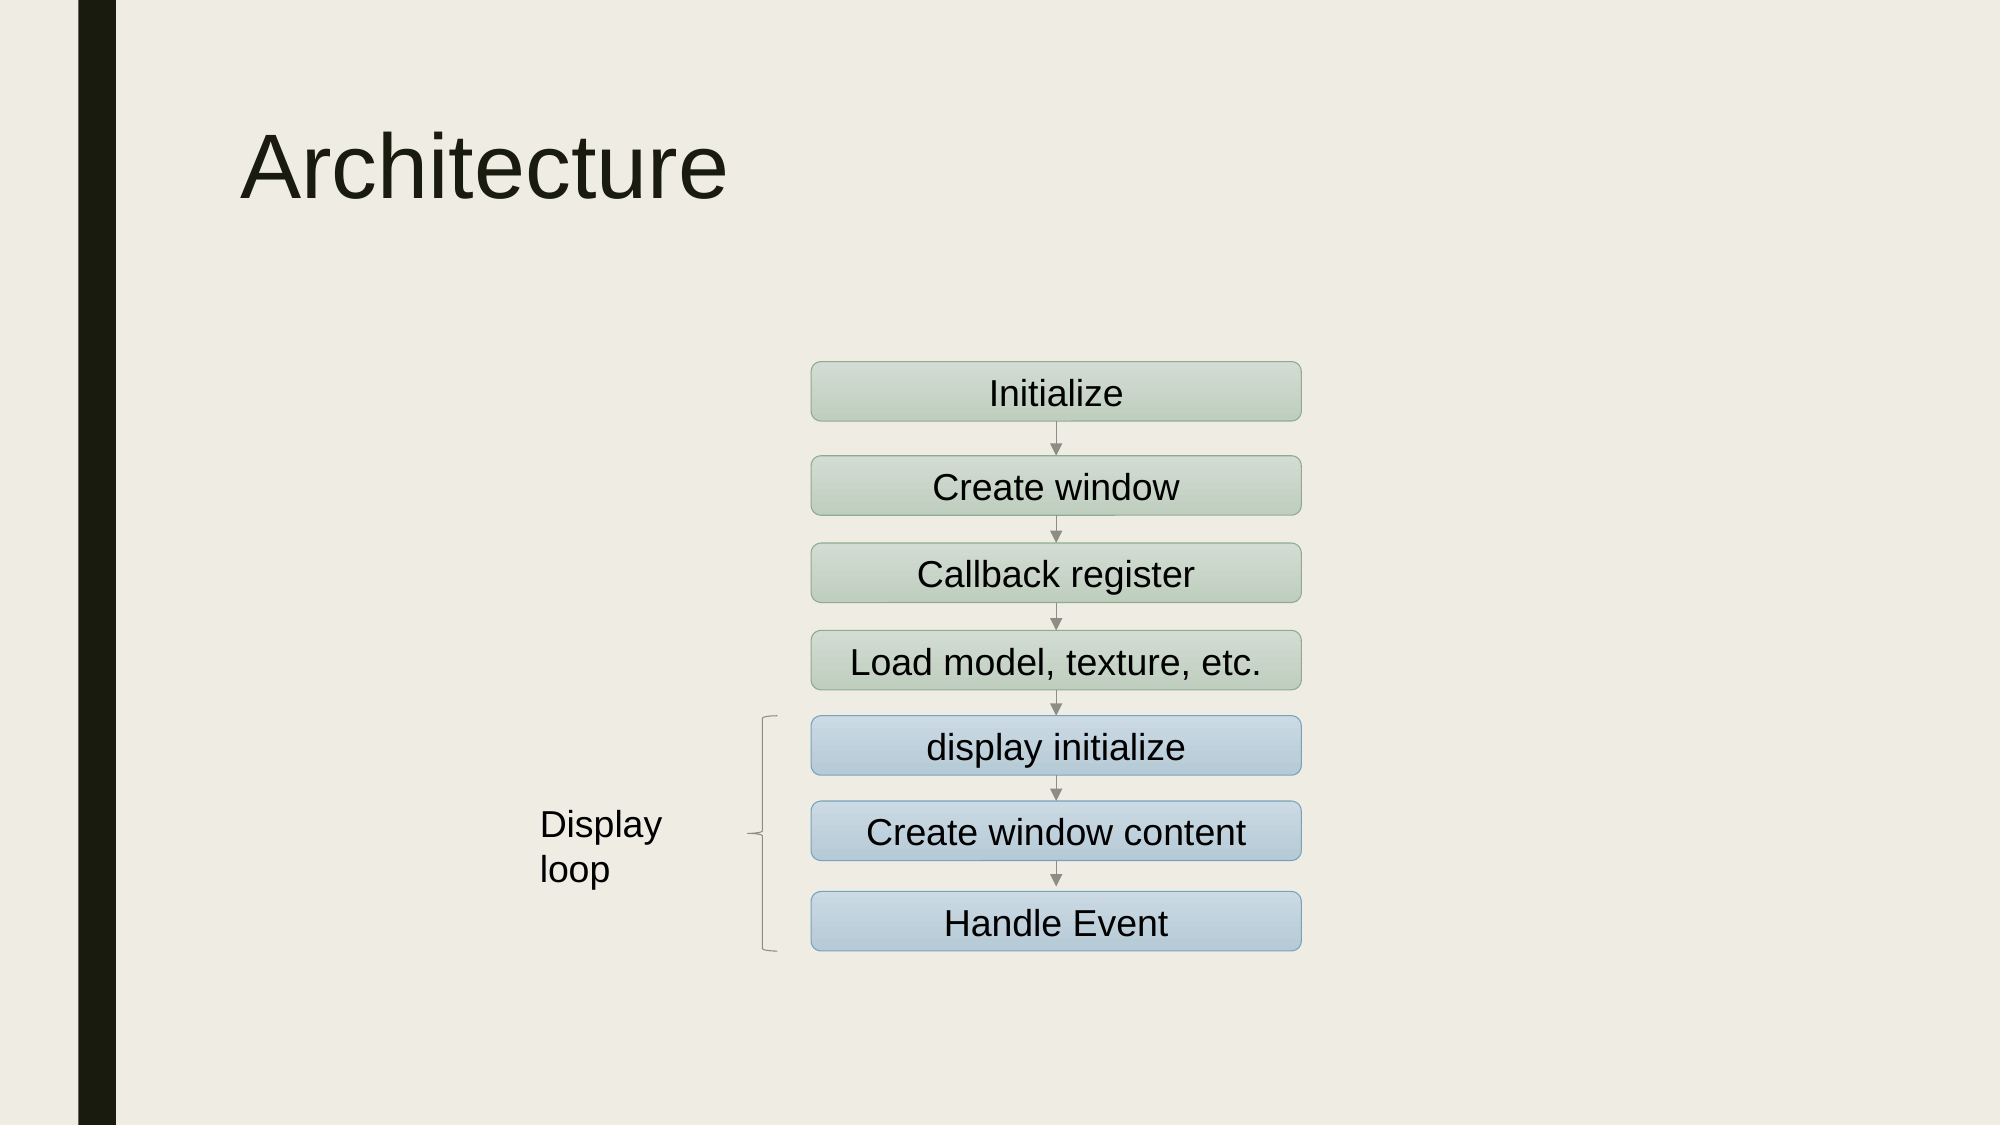

# Architecture
Initialize
Create window

Callback register

Load model, texture, etc.

display initialize
Display loop
Create window content
Handle Event